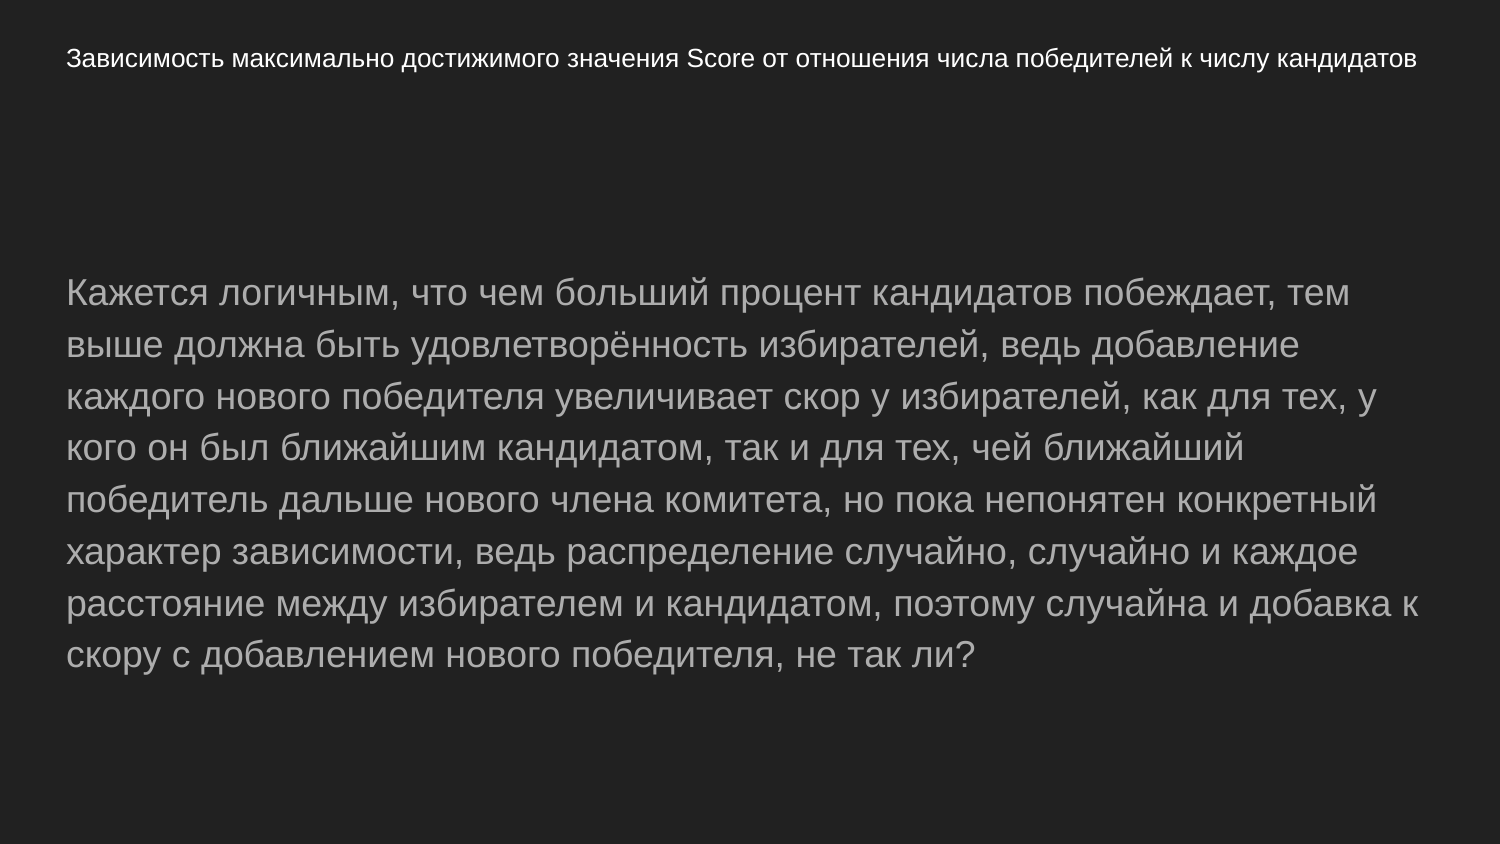

# Зависимость максимально достижимого значения Score от отношения числа победителей к числу кандидатов
Кажется логичным, что чем больший процент кандидатов побеждает, тем выше должна быть удовлетворённость избирателей, ведь добавление каждого нового победителя увеличивает скор у избирателей, как для тех, у кого он был ближайшим кандидатом, так и для тех, чей ближайший победитель дальше нового члена комитета, но пока непонятен конкретный характер зависимости, ведь распределение случайно, случайно и каждое расстояние между избирателем и кандидатом, поэтому случайна и добавка к скору с добавлением нового победителя, не так ли?